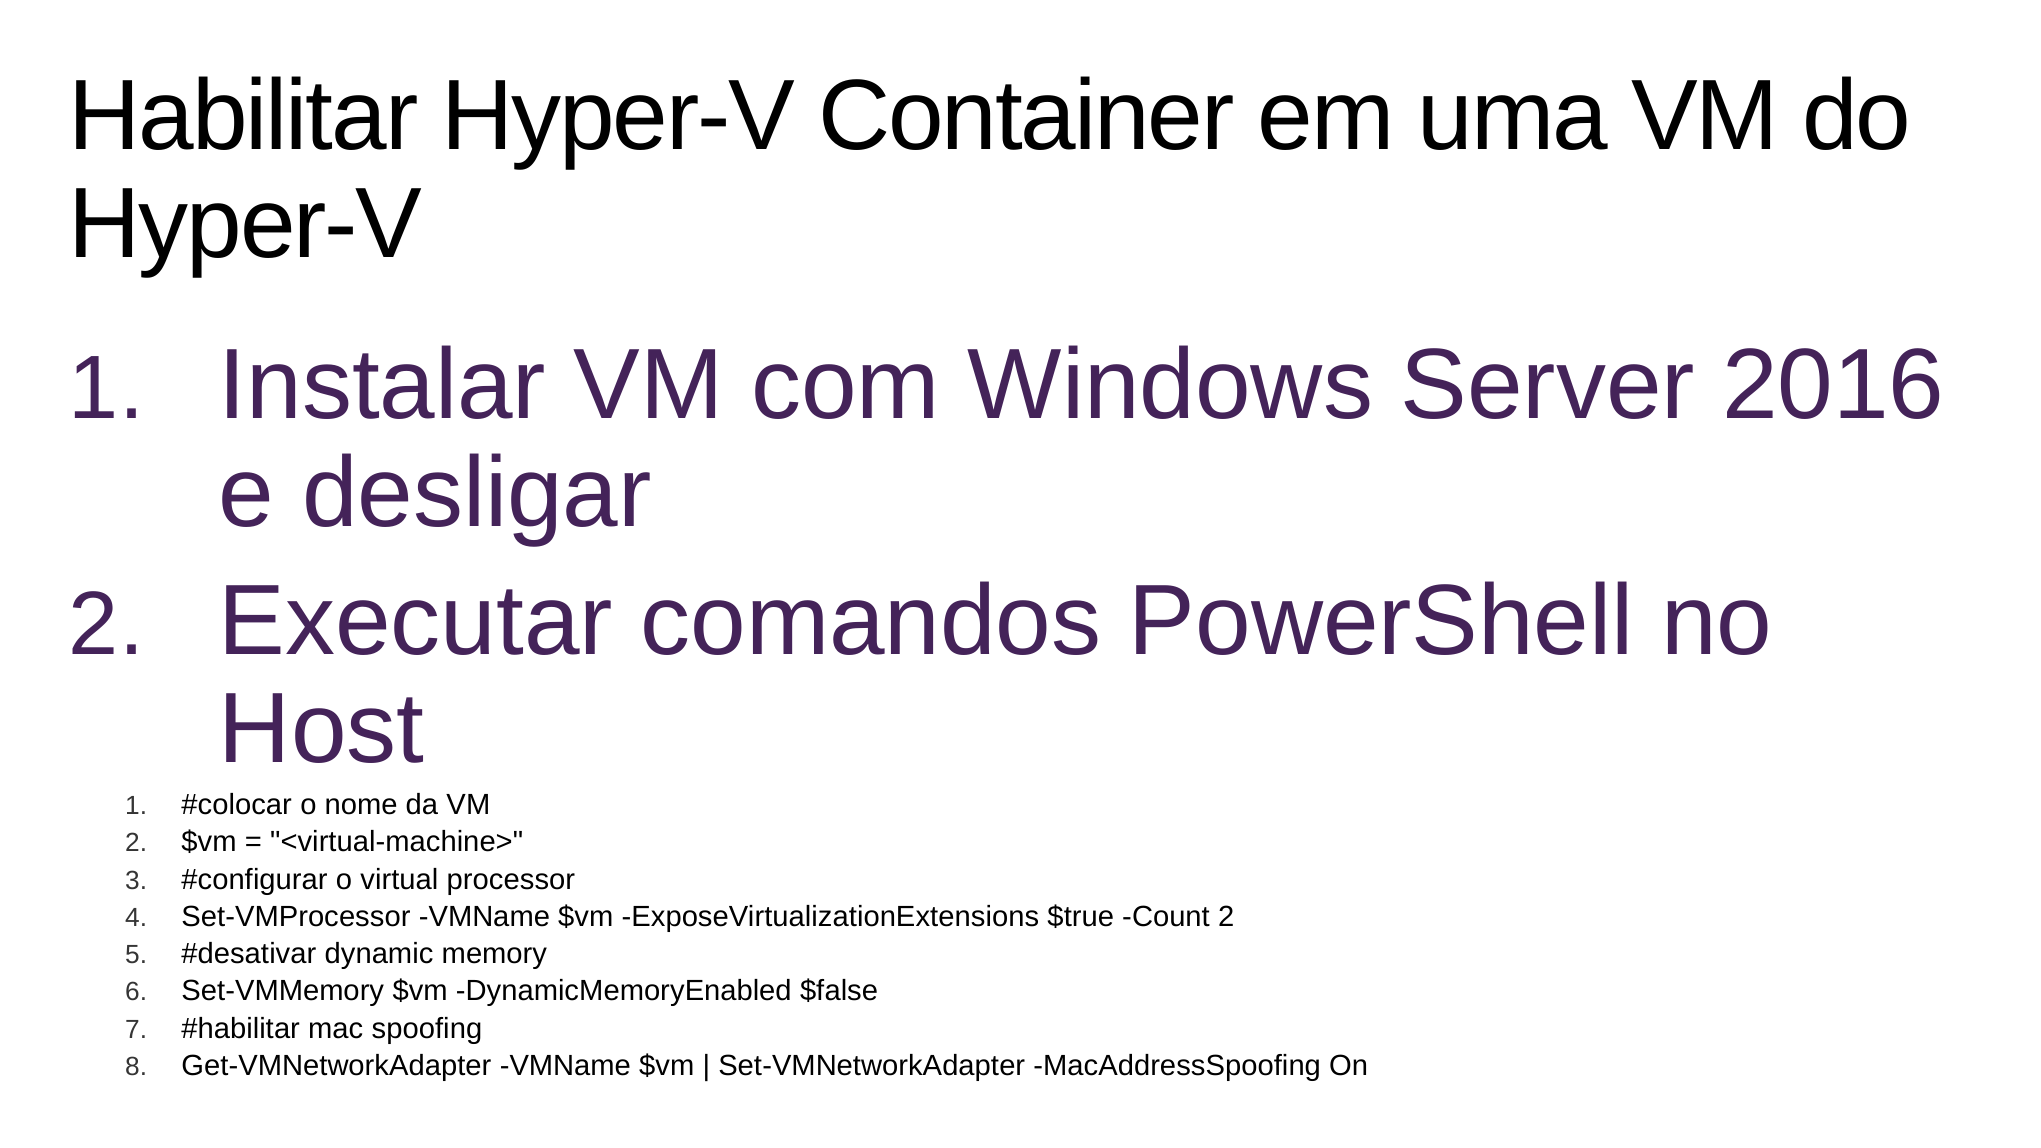

# Habilitar Hyper-V Container em uma VM do Hyper-V
Instalar VM com Windows Server 2016 e desligar
Executar comandos PowerShell no Host
#colocar o nome da VM
$vm = "<virtual-machine>"
#configurar o virtual processor
Set-VMProcessor -VMName $vm -ExposeVirtualizationExtensions $true -Count 2
#desativar dynamic memory
Set-VMMemory $vm -DynamicMemoryEnabled $false
#habilitar mac spoofing
Get-VMNetworkAdapter -VMName $vm | Set-VMNetworkAdapter -MacAddressSpoofing On